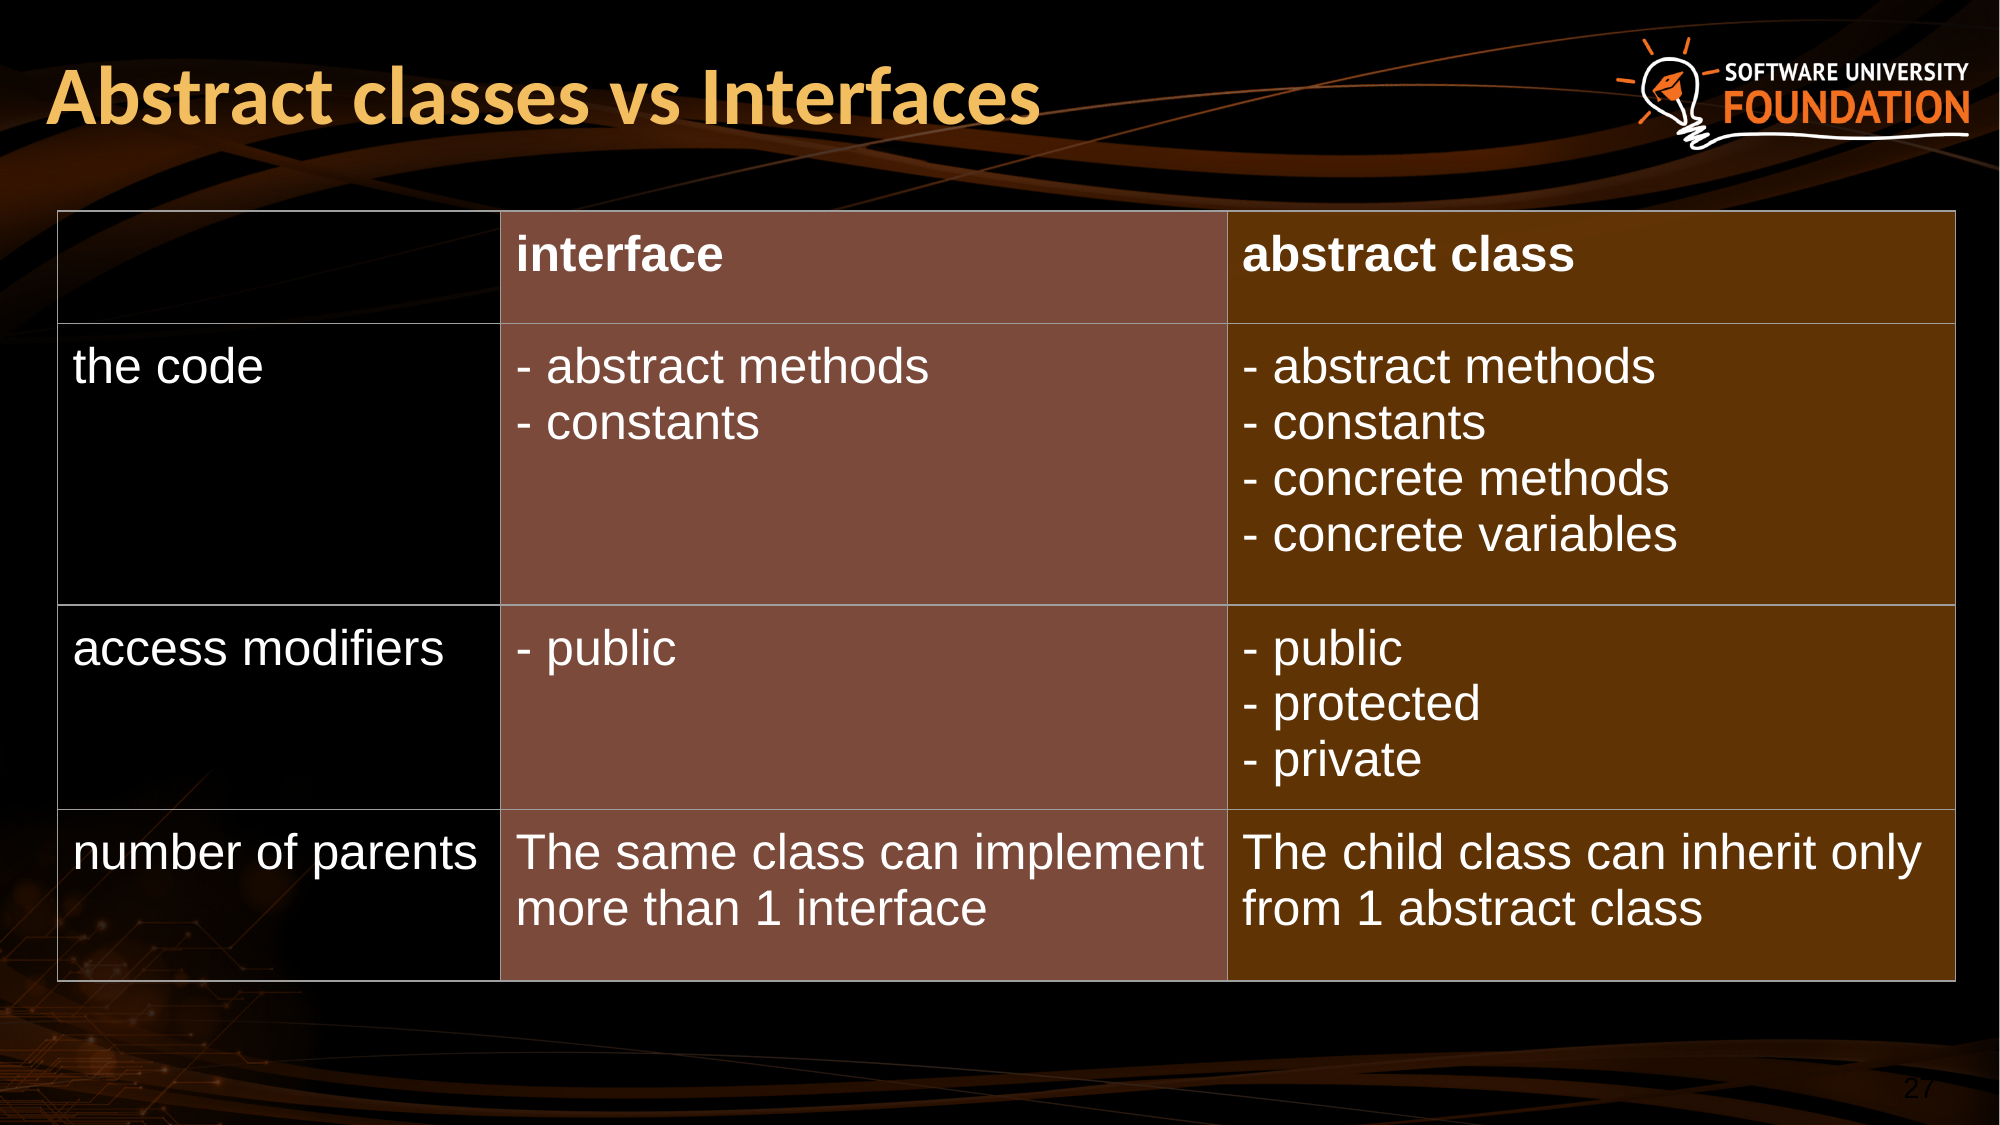

# Abstract classes vs Interfaces
|  | interface | abstract class |
| --- | --- | --- |
| the code | - abstract methods - constants | - abstract methods - constants - concrete methods - concrete variables |
| access modifiers | - public | - public - protected - private |
| number of parents | The same class can implement more than 1 interface | The child class can inherit only from 1 abstract class |
27